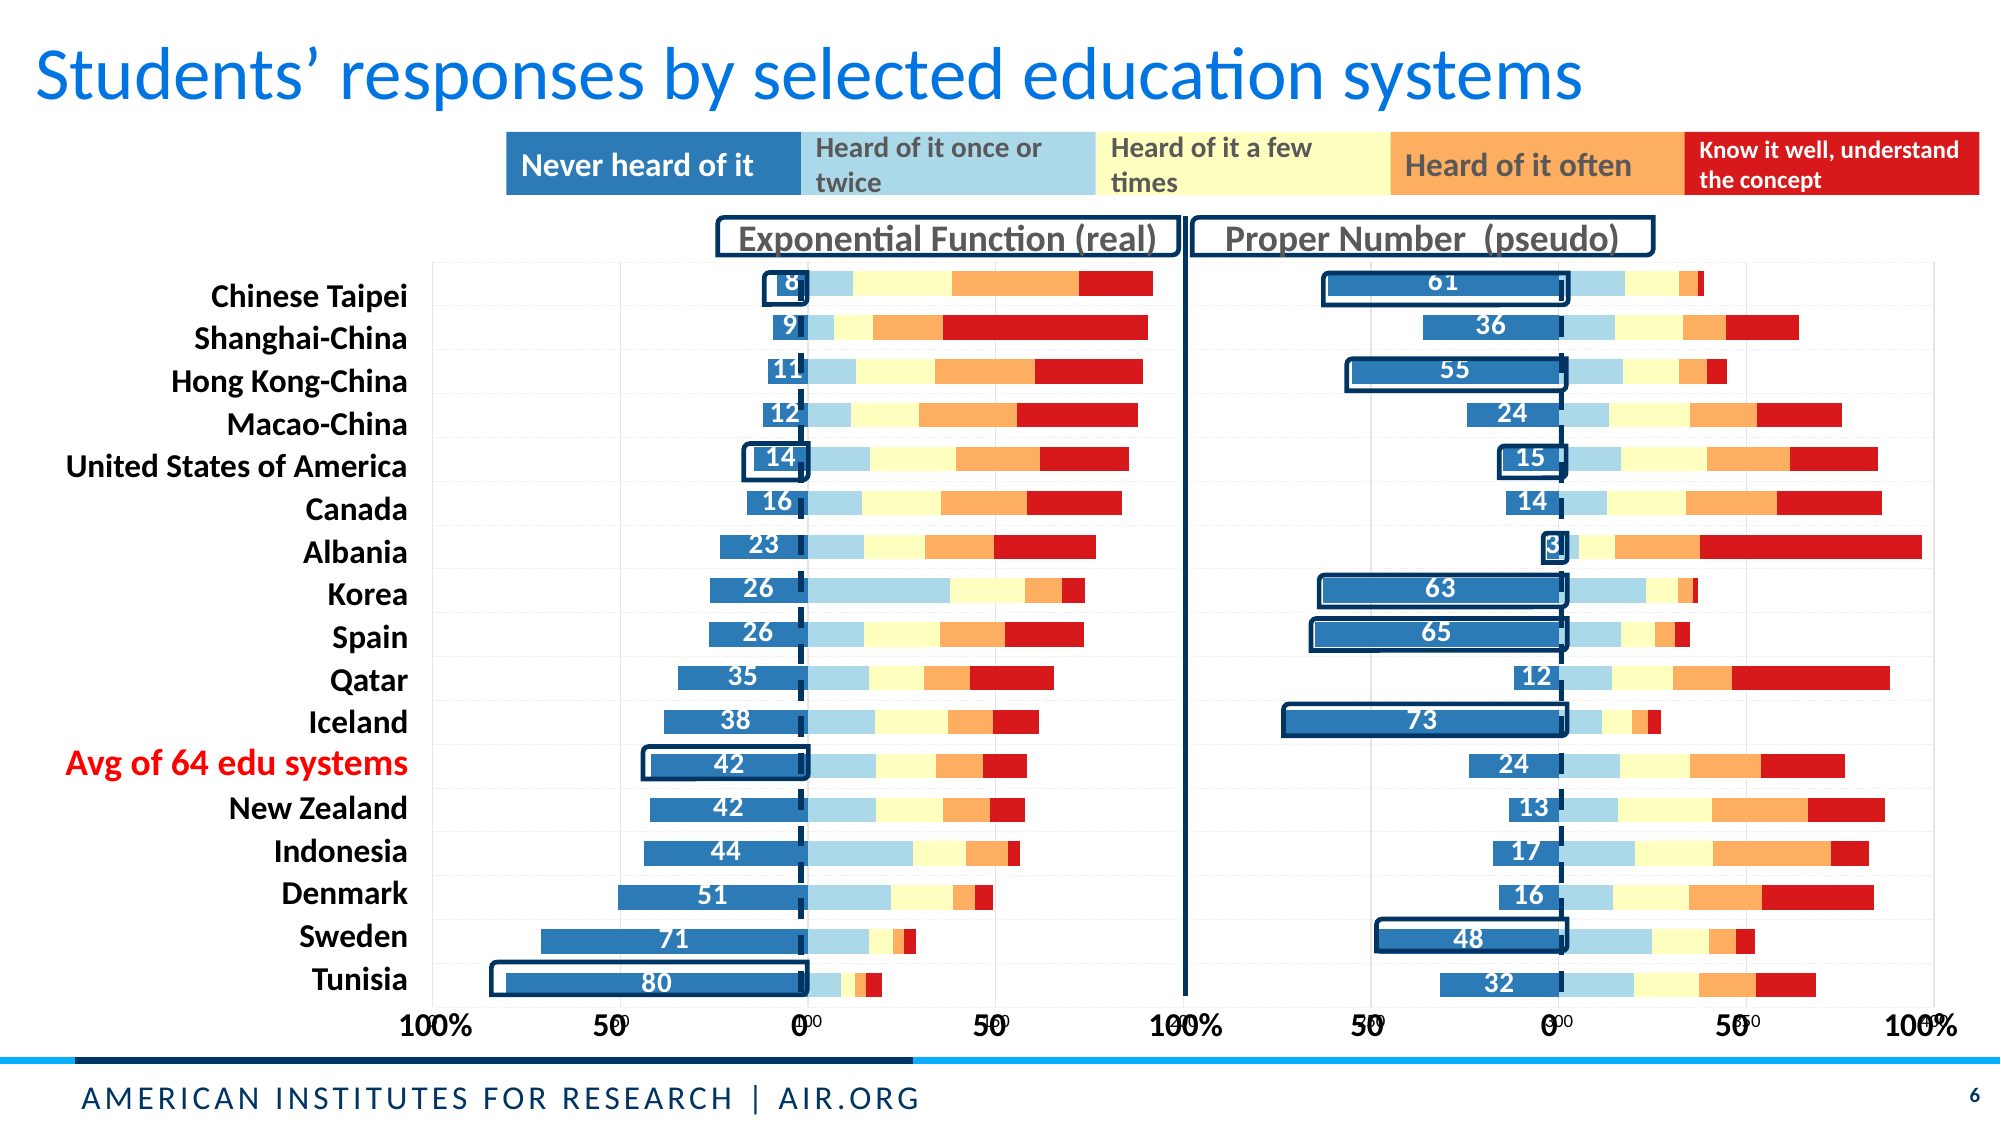

# Students’ responses by selected education systems
Never heard of it
Heard of it once or twice
Heard of it a few times
Heard of it often
Know it well, understand the concept
Exponential Function (real)
Proper Number  (pseudo)

### Chart

| Category | %starting category | Never heard of it | Heard of it once or twice | Heard of it a few times | Heard of it often | Know it well, understand the concept | buffer | %starting category | % group_1 | % group_2 | % group_3 | % group_4 | % group_5 |
|---|---|---|---|---|---|---|---|---|---|---|---|---|---|
| Tunisia | 19.58128243365196 | 80.41871756634804 | 8.865845949244553 | 3.702592821197575 | 2.917741813204258 | 4.09510185000559 | 80.41871756634804 | 68.41921037122592 | 31.58078962877409 | 19.99412088077509 | 17.28560610248433 | 15.34654697264383 | 15.79293641532263 |
| Sweden | 28.76166993624143 | 71.23833006375855 | 16.13404611333399 | 6.624117430844373 | 2.902022524665704 | 3.101483867397358 | 71.23833006375854 | 52.17355907652592 | 47.82644092347408 | 24.868640748848 | 15.1676208204151 | 7.290061502782883 | 4.847236004479926 |
| Denmark | 49.37822533668265 | 50.62177466331734 | 22.04164550264468 | 16.65829488052532 | 5.745694619787868 | 4.932590333724775 | 50.62177466331737 | 84.11565220049718 | 15.88434779950282 | 14.39987998653108 | 20.22168084958782 | 19.45977443614565 | 30.03431692823263 |
| Indonesia | 56.40844776100347 | 43.59155223899651 | 27.97633500398137 | 14.19879144296093 | 11.09713108377409 | 3.136190230287105 | 43.59155223899651 | 82.5510270483482 | 17.44897295165181 | 20.32699541187341 | 20.72582155012158 | 31.4005848888024 | 10.09762519755082 |
| New Zealand | 57.8386662074662 | 42.16133379253378 | 18.09238164405621 | 17.95682406581954 | 12.32001634950487 | 9.46944414808558 | 42.16133379253378 | 86.84185105382538 | 13.15814894617461 | 15.79002339599396 | 24.97572776865077 | 25.70775287399857 | 20.36834701518211 |
| avg 64 | 58.21835080029853 | 41.78164919970146 | 18.1654263426021 | 15.92346804251421 | 12.44627739366341 | 11.6831790215188 | 41.78164919970146 | 76.21071039644009 | 23.78928960355989 | 16.41145862363111 | 18.44753825291242 | 18.9723811748989 | 22.37933234499765 |
| Iceland | 61.58748569318526 | 38.41251430681473 | 17.73227602078262 | 19.4635997861064 | 12.06247960273404 | 12.32913028356221 | 38.4125143068147 | 27.33412541318926 | 72.66587458681073 | 11.66219541512235 | 7.87116031057927 | 4.274776983554732 | 3.525992703932928 |
| Qatar | 65.41307840783206 | 34.58692159216794 | 16.28185633118346 | 14.63133607883818 | 12.33002924970467 | 22.16985674810575 | 34.58692159216793 | 88.22017428500187 | 11.77982571499813 | 14.11176950465471 | 16.27254915140649 | 15.74648685353593 | 42.08936877540474 |
| Spain | 73.54265654478108 | 26.45734345521892 | 14.98871796349386 | 20.17849139568814 | 17.37891447813256 | 20.99653270746654 | 26.4573434552189 | 35.07457034312938 | 64.9254296568706 | 16.69753126986721 | 8.961964272691155 | 5.220873064134722 | 4.19420173643628 |
| Korea | 73.77953385635647 | 26.22046614364351 | 37.89990586711037 | 19.84927557161746 | 9.994159898663066 | 6.036192518965605 | 26.22046614364351 | 37.18958038176895 | 62.81041961823104 | 23.31215949318463 | 8.486913638489614 | 3.915123905606968 | 1.475383344487713 |
| Albania | 76.6204772612995 | 23.37952273870048 | 14.81287319166064 | 16.25211487489982 | 18.44717169508841 | 27.10831749965065 | 23.3795227387005 | 96.9070432298111 | 3.092956770188914 | 5.423135756356033 | 9.514818278313887 | 22.58401521414581 | 59.38507398099535 |
| Canada | 83.68220854219754 | 16.31779145780244 | 14.27799355609914 | 21.17947675163261 | 22.88145767535756 | 25.34328055910824 | 16.31779145780244 | 86.0153337546526 | 13.98466624534738 | 12.98391385552076 | 20.83668459689001 | 24.38666283083218 | 27.80807247140968 |
| United States of America | 85.53491743316835 | 14.46508256683165 | 16.44250241143752 | 22.92836382897048 | 22.39600048133229 | 23.76805071142805 | 14.46508256683166 | 85.03373960192111 | 14.96626039807888 | 16.60817051005225 | 22.95307091826902 | 22.02601358491037 | 23.44648458868948 |
| Macao-China | 87.9298594040664 | 12.0701405959336 | 11.56852232692303 | 17.91004703076687 | 26.09669453466165 | 32.35459551171484 | 12.07014059593359 | 75.50530597794335 | 24.49469402205664 | 13.33707953479313 | 21.7190589651449 | 17.85858136694342 | 22.59058611106193 |
| Hong Kong-China | 89.2822689458756 | 10.7177310541244 | 12.70804543303576 | 21.23177625439161 | 26.6116200287972 | 28.73082722965103 | 10.71773105412439 | 44.90183551679906 | 55.09816448320093 | 17.12872592875433 | 14.88597090806352 | 7.552632809501987 | 5.334505870479235 |
| Shanghai-China | 90.61549987254428 | 9.384500127455693 | 6.812378627358139 | 10.44148299862596 | 18.61000512375038 | 54.75163312280984 | 9.38450012745568 | 63.93668049983326 | 36.06331950016673 | 15.1136859880581 | 18.11526543085266 | 11.32084971235918 | 19.38687936856335 |
| Chinese Taipei | 91.80571115915286 | 8.194288840847127 | 11.86107651084292 | 26.49624701845428 | 33.76176203003475 | 19.68662559982092 | 8.194288840847122 | 38.66770655966274 | 61.33229344033725 | 17.61632334963065 | 14.38496204523037 | 5.06492525826327 | 1.601495906538441 |
Chinese Taipei
Shanghai-China
Hong Kong-China
Macao-China
United States of America
Canada
Albania
Korea
Spain
Qatar
Iceland

New Zealand
Indonesia
Denmark
Sweden
Tunisia

Avg of 64 edu systems

      100%                50                      0                      50                   100%                 50                     0                     50                  100%
6